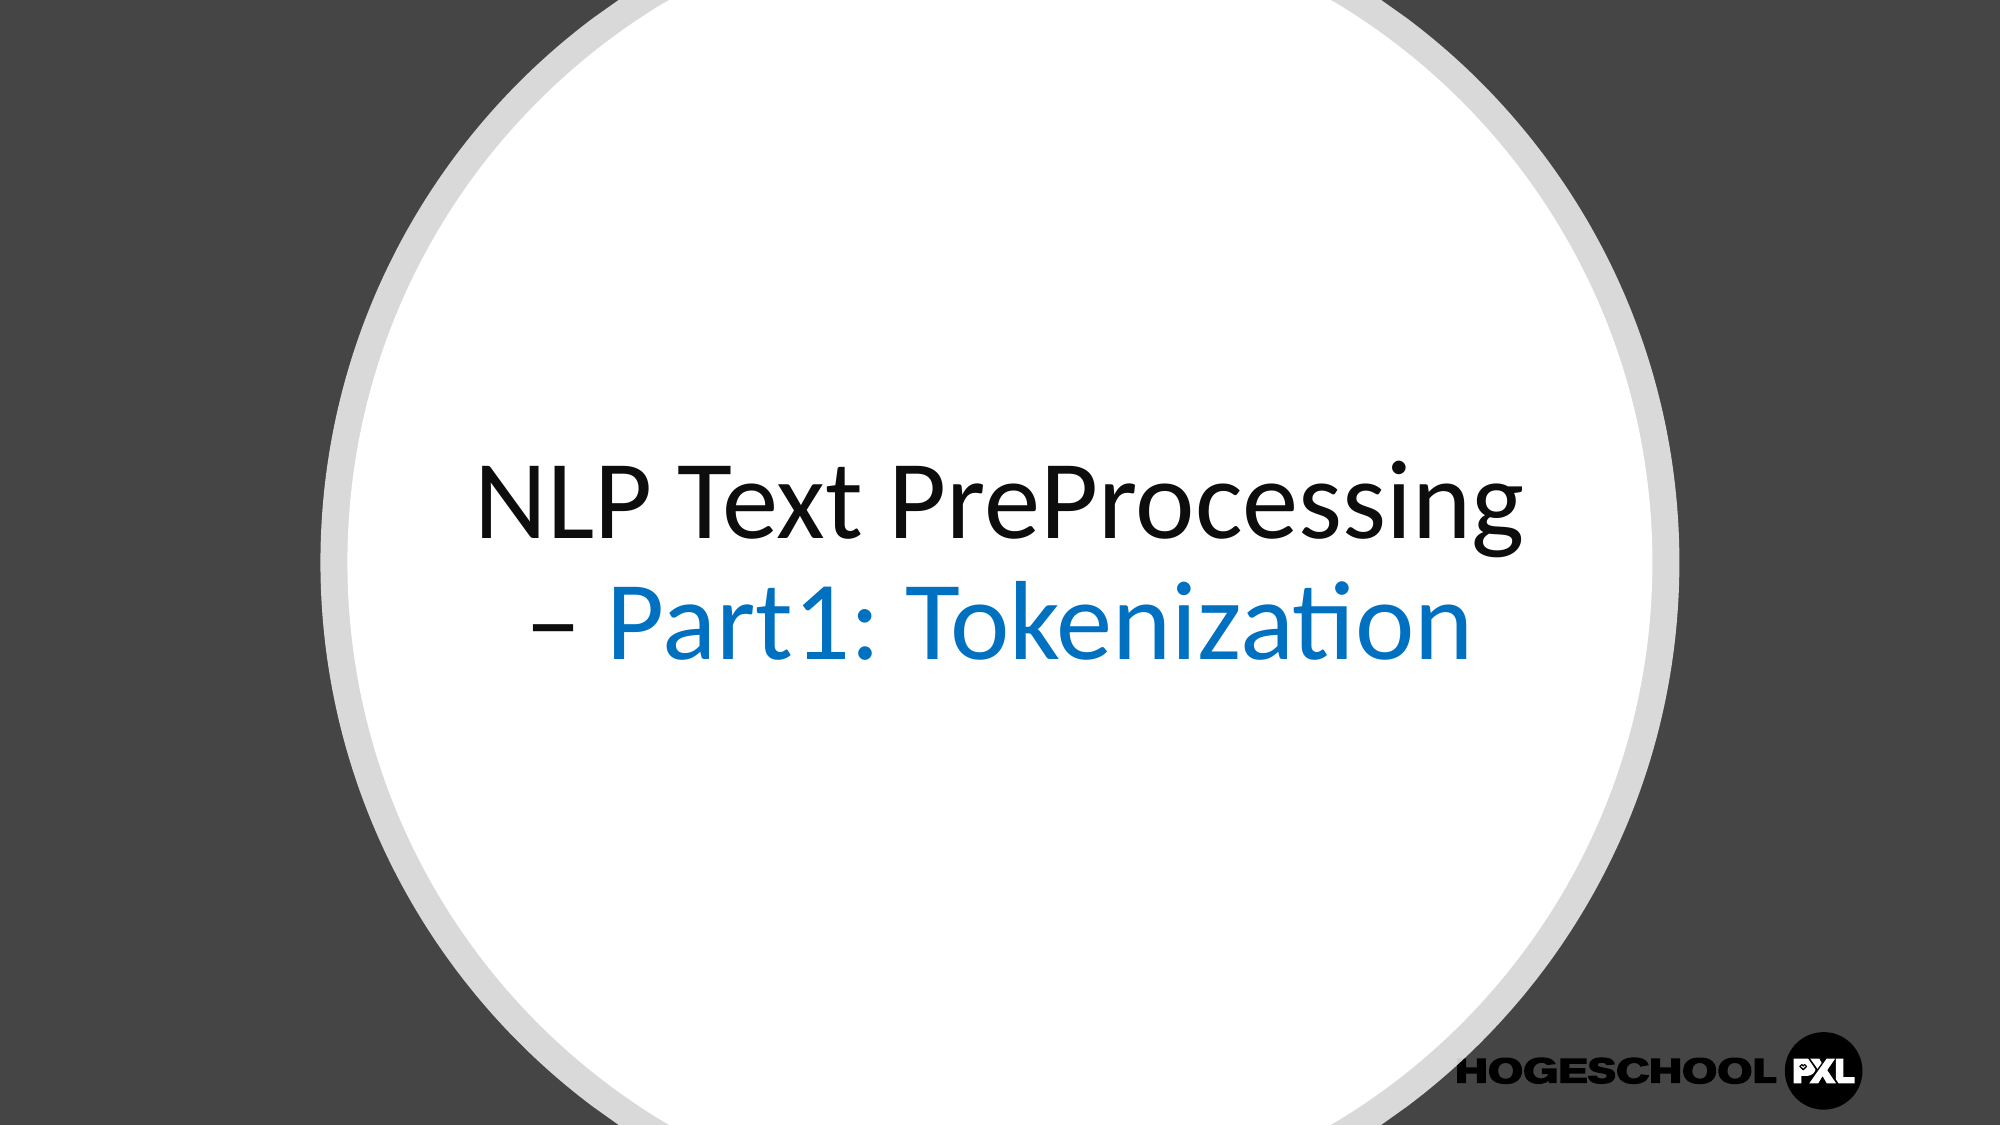

# NLP Text PreProcessing – Part1: Tokenization